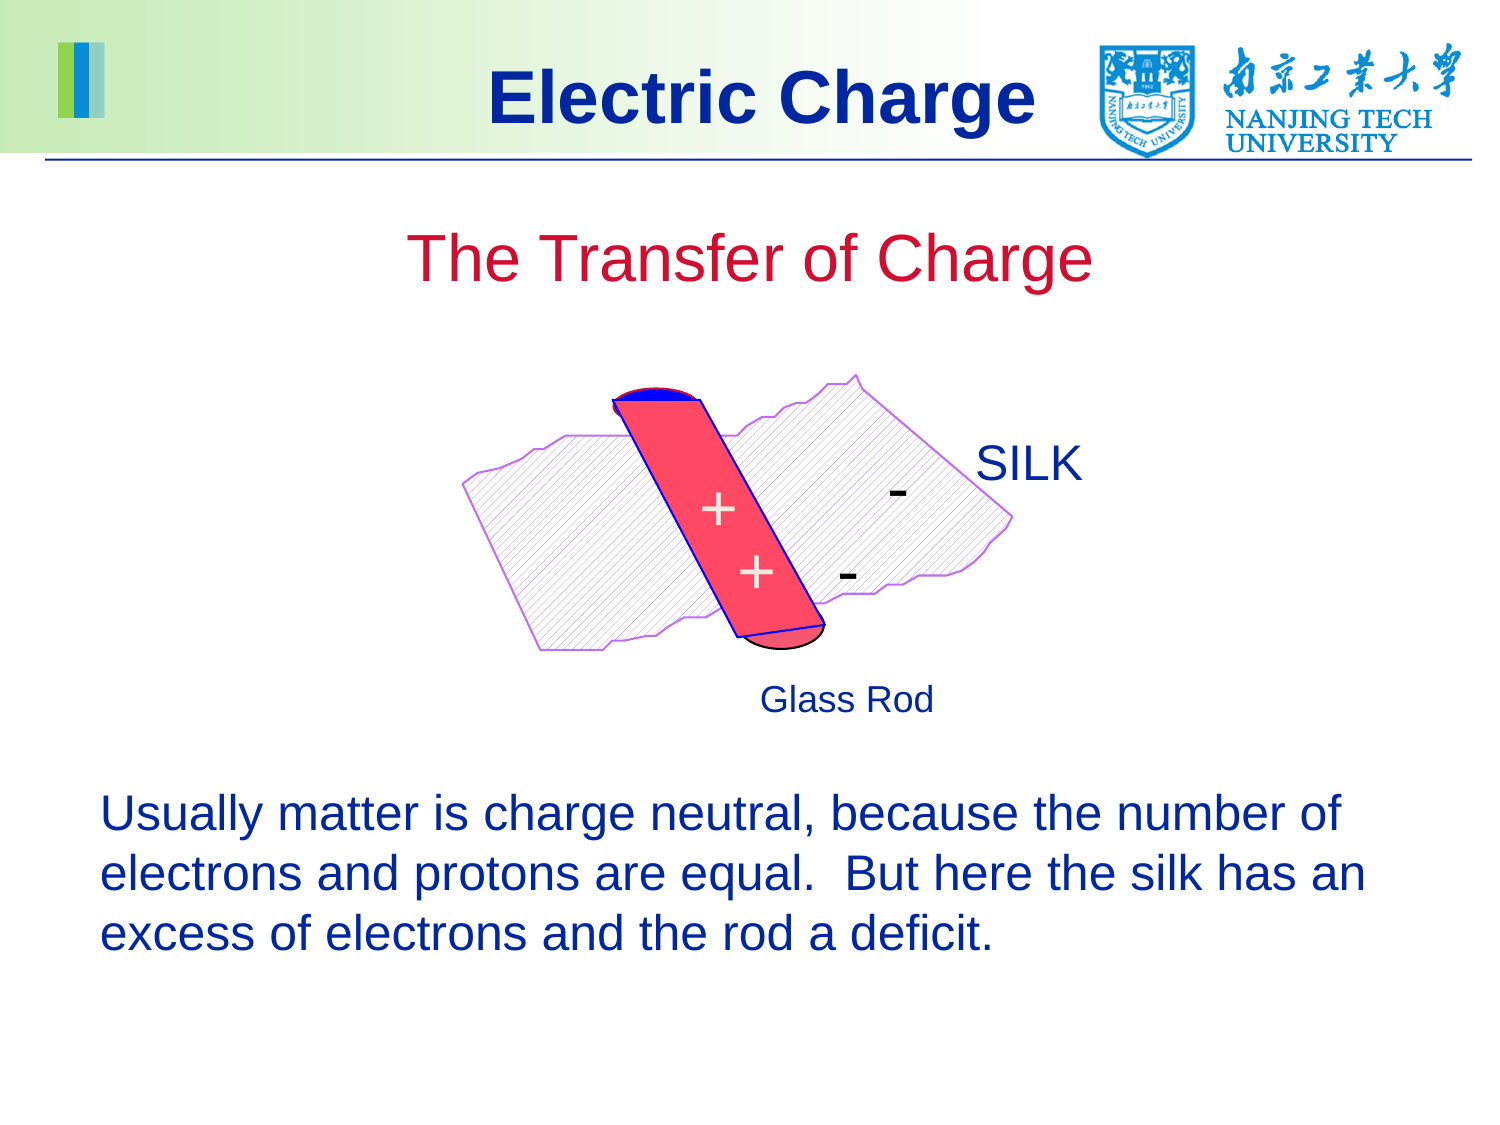

Electric Charge

The Transfer of Charge

Glass Rod
SILK
-
+
-
+

Usually matter is charge neutral, because the number of
electrons and protons are equal.  But here the silk has an
excess of electrons and the rod a deficit.